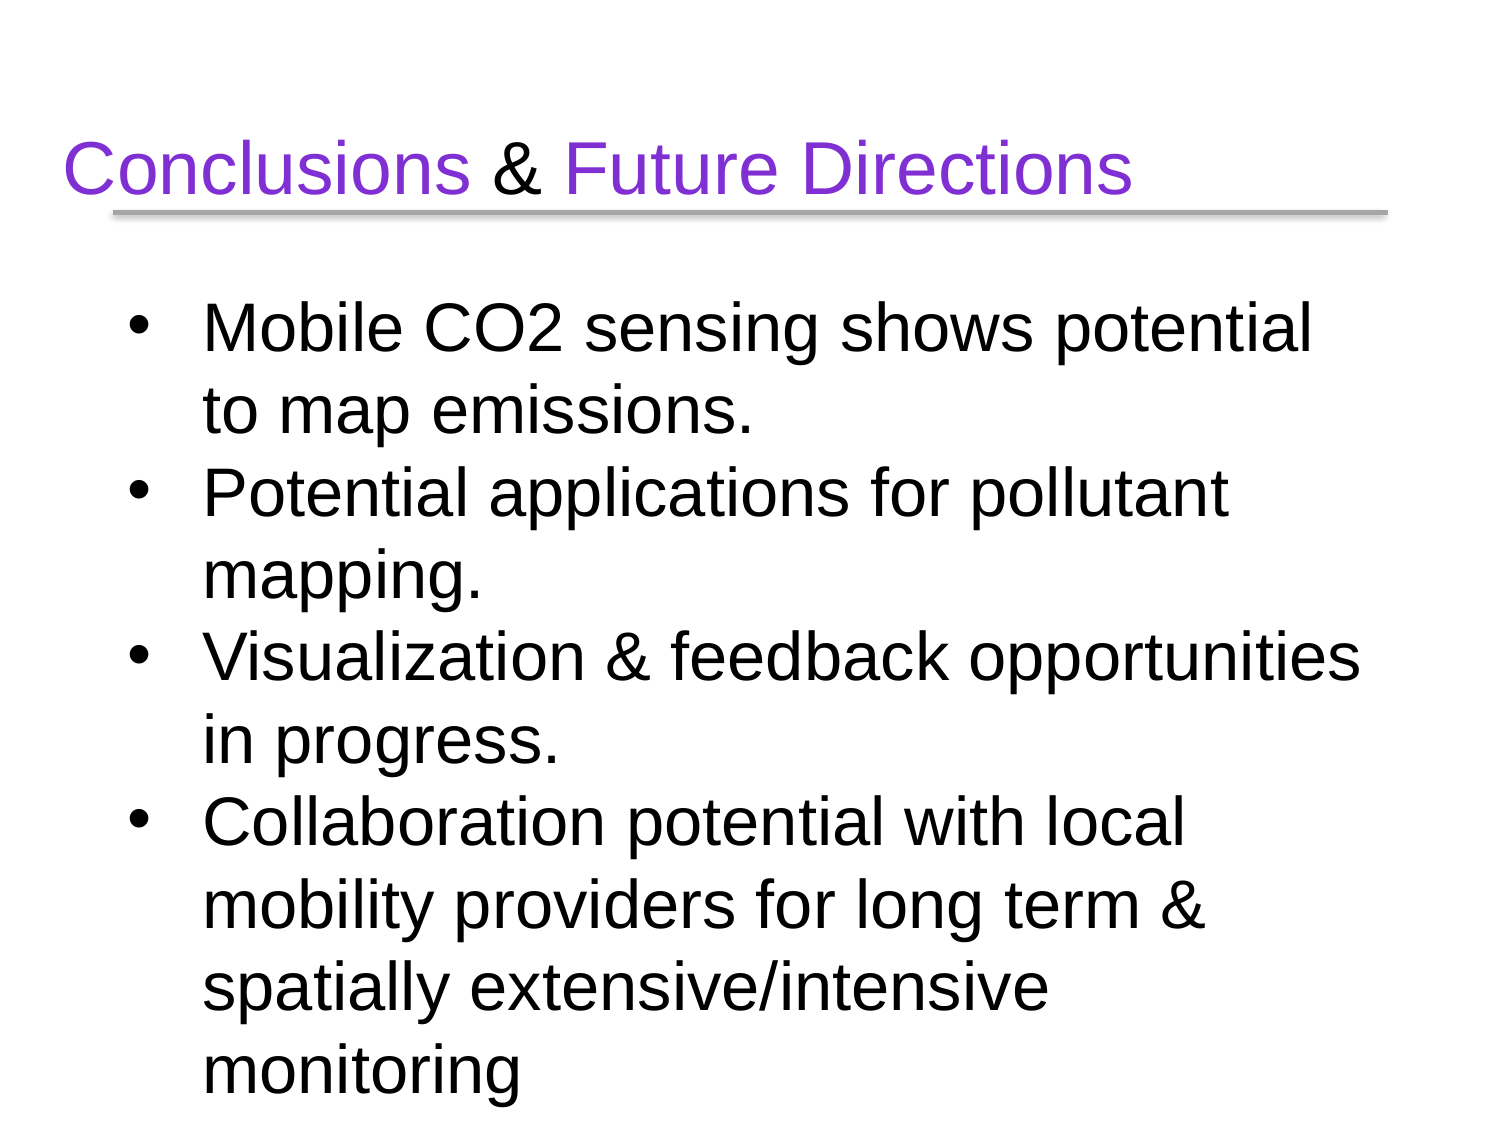

Conclusions & Future Directions
Mobile CO2 sensing shows potential to map emissions.
Potential applications for pollutant mapping.
Visualization & feedback opportunities in progress.
Collaboration potential with local mobility providers for long term & spatially extensive/intensive monitoring